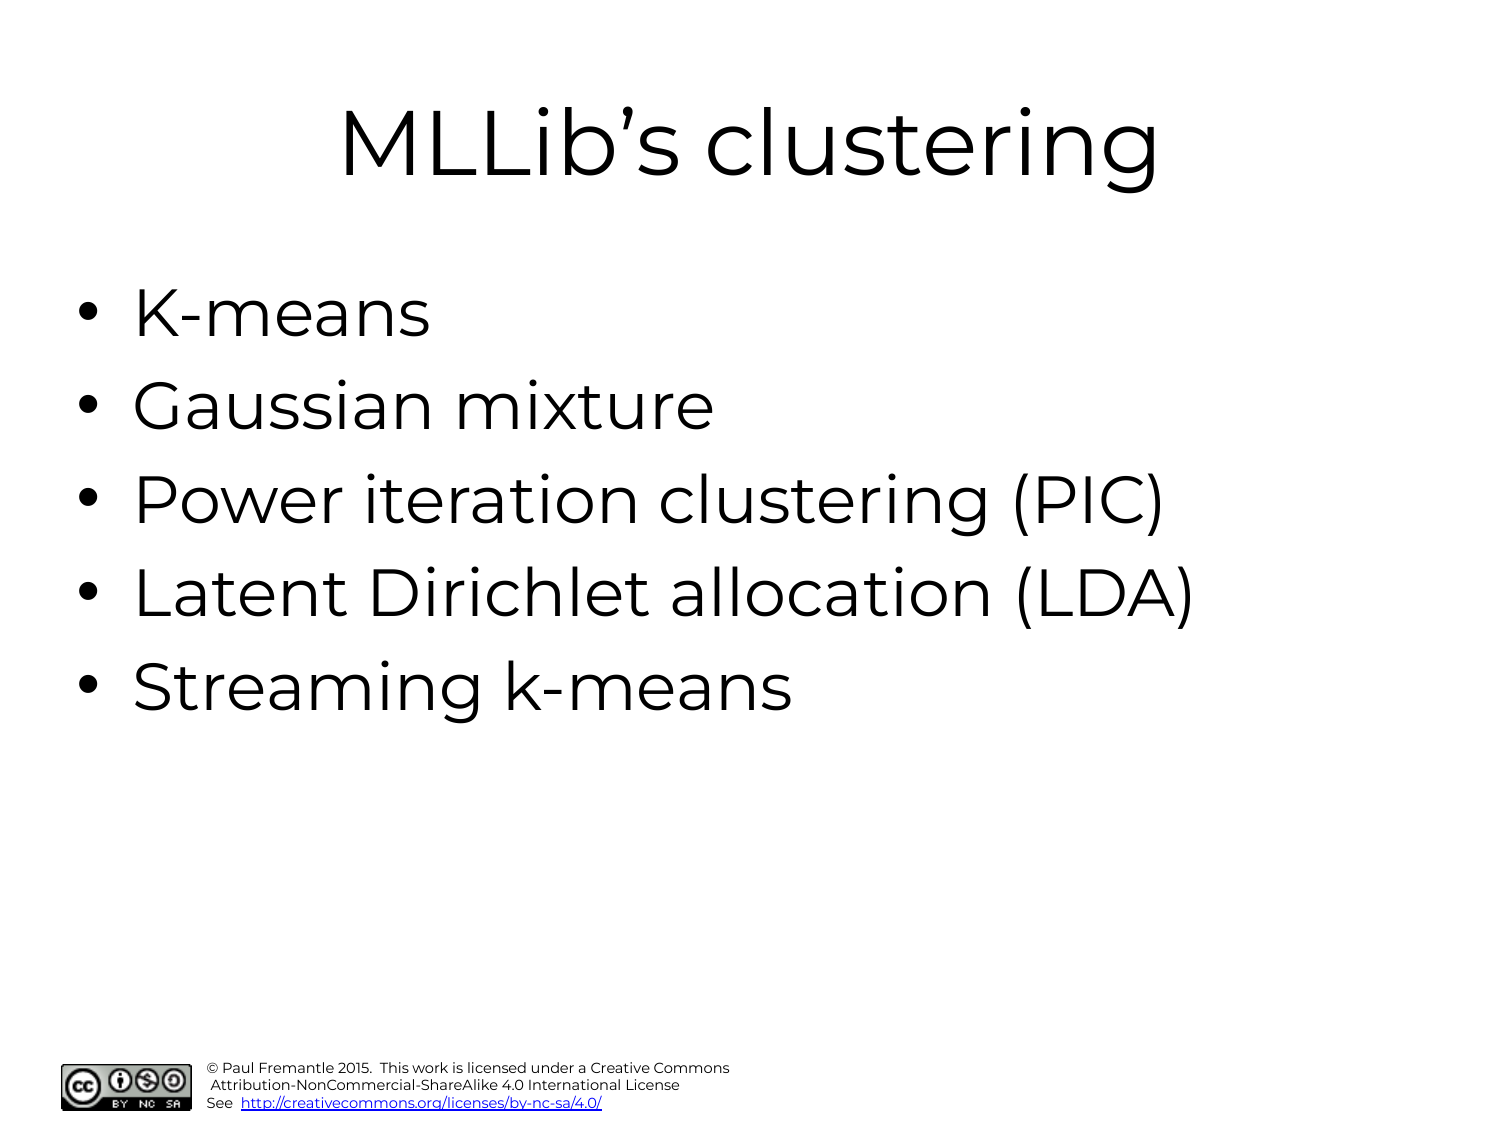

# MLLib’s clustering
K-means
Gaussian mixture
Power iteration clustering (PIC)
Latent Dirichlet allocation (LDA)
Streaming k-means